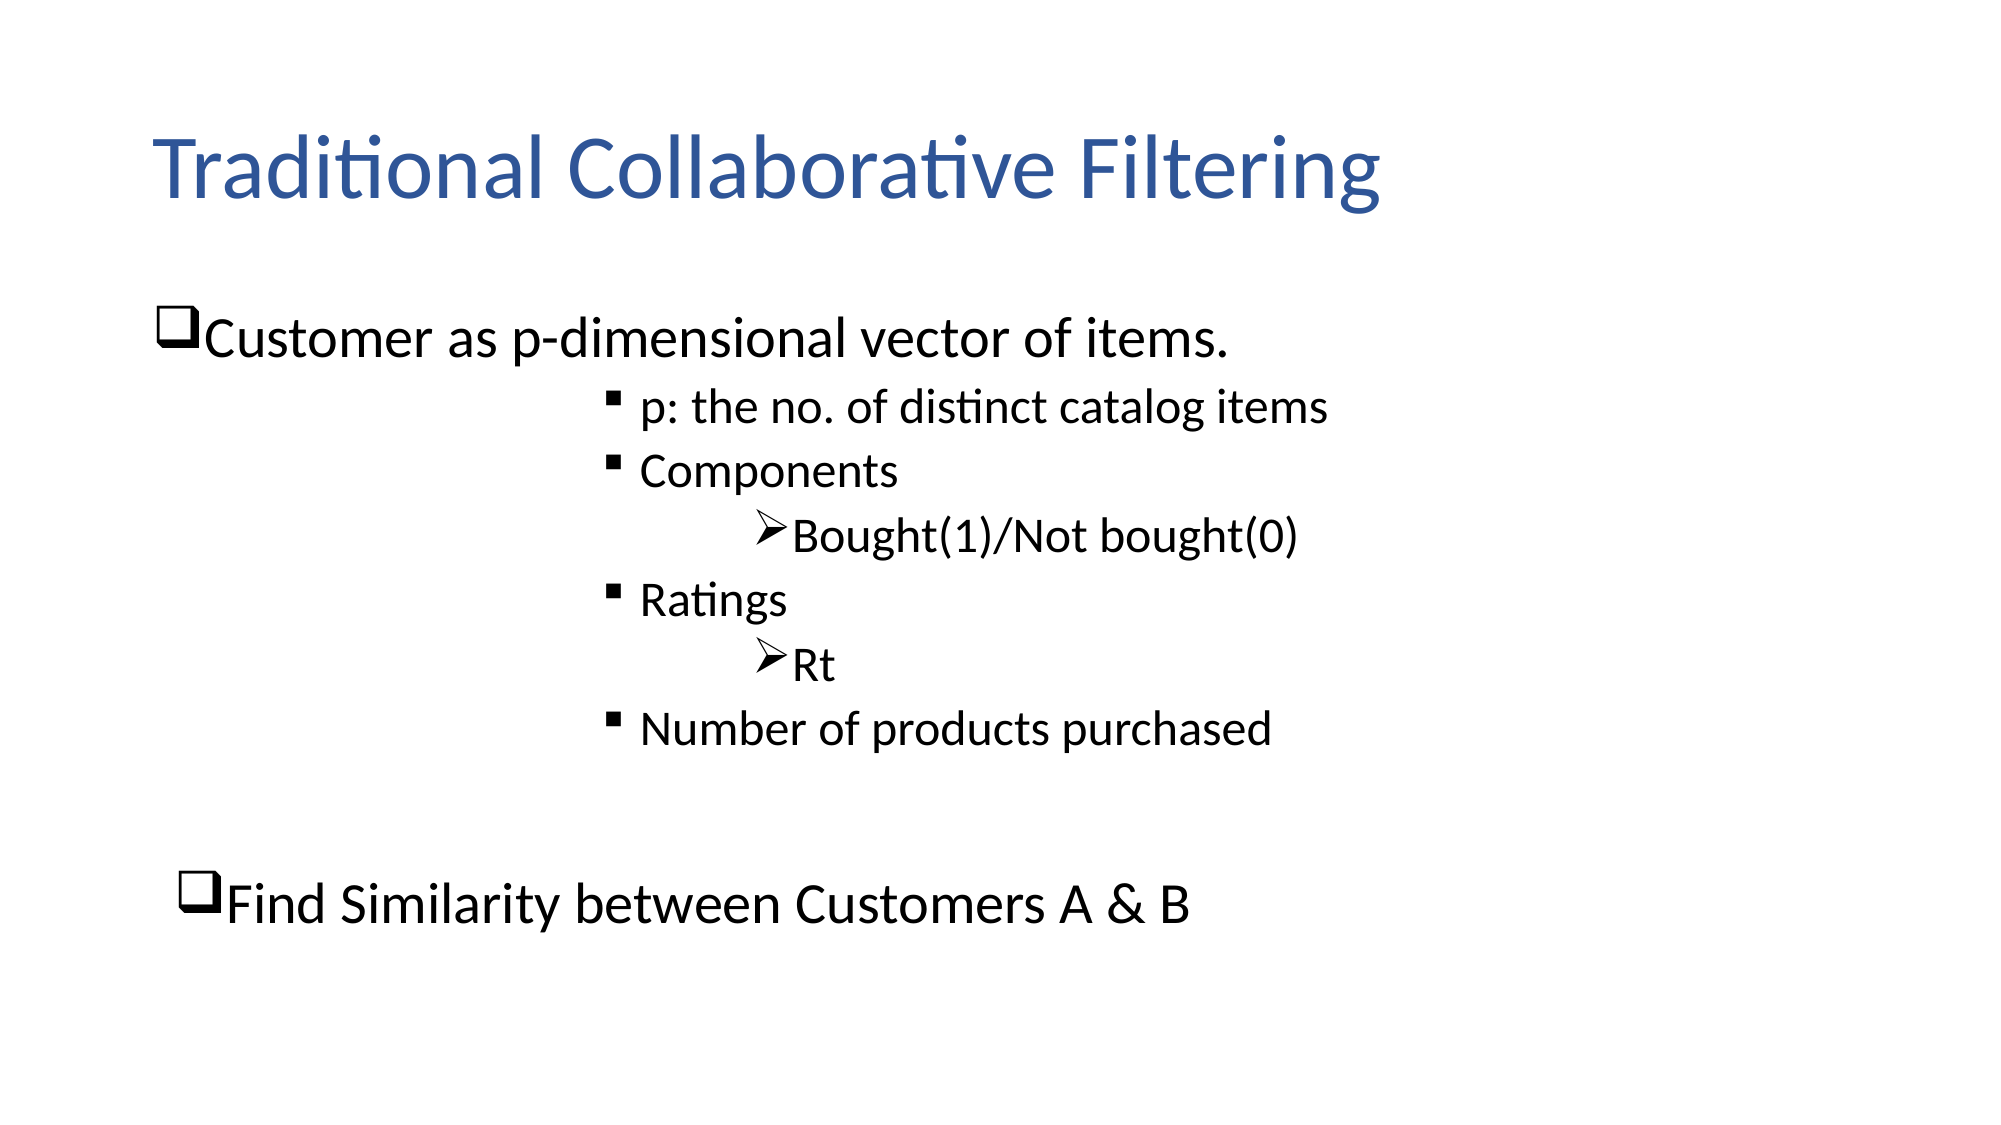

# Traditional Collaborative Filtering
Customer as p-dimensional vector of items.
p: the no. of distinct catalog items
Components
Bought(1)/Not bought(0)
Ratings
Rt
Number of products purchased

Find Similarity between Customers A & B